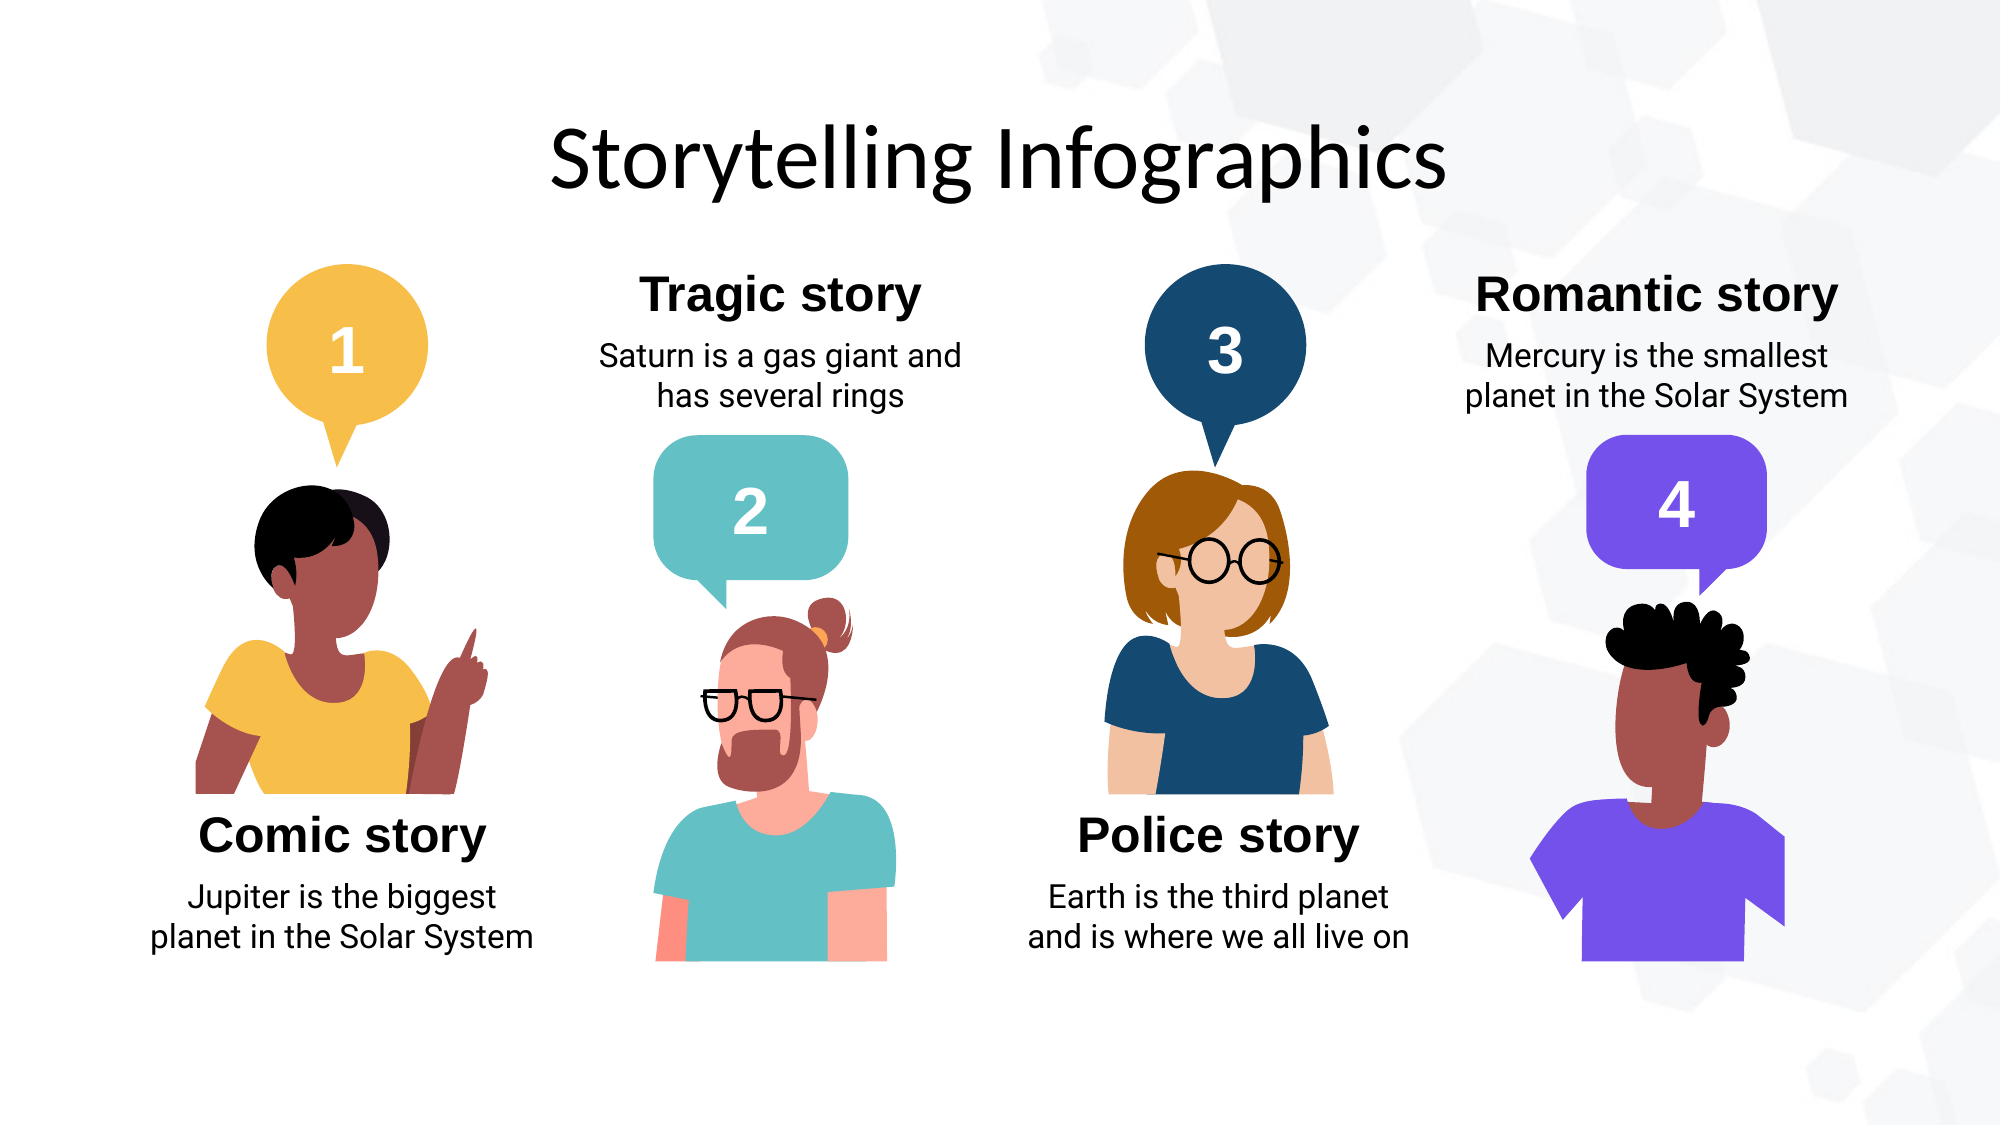

# Storytelling Infographics
Romantic story
Mercury is the smallest planet in the Solar System
Tragic story
Saturn is a gas giant and has several rings

1
3

4
2

Comic story
Police story
Earth is the third planet and is where we all live on

Jupiter is the biggest planet in the Solar System